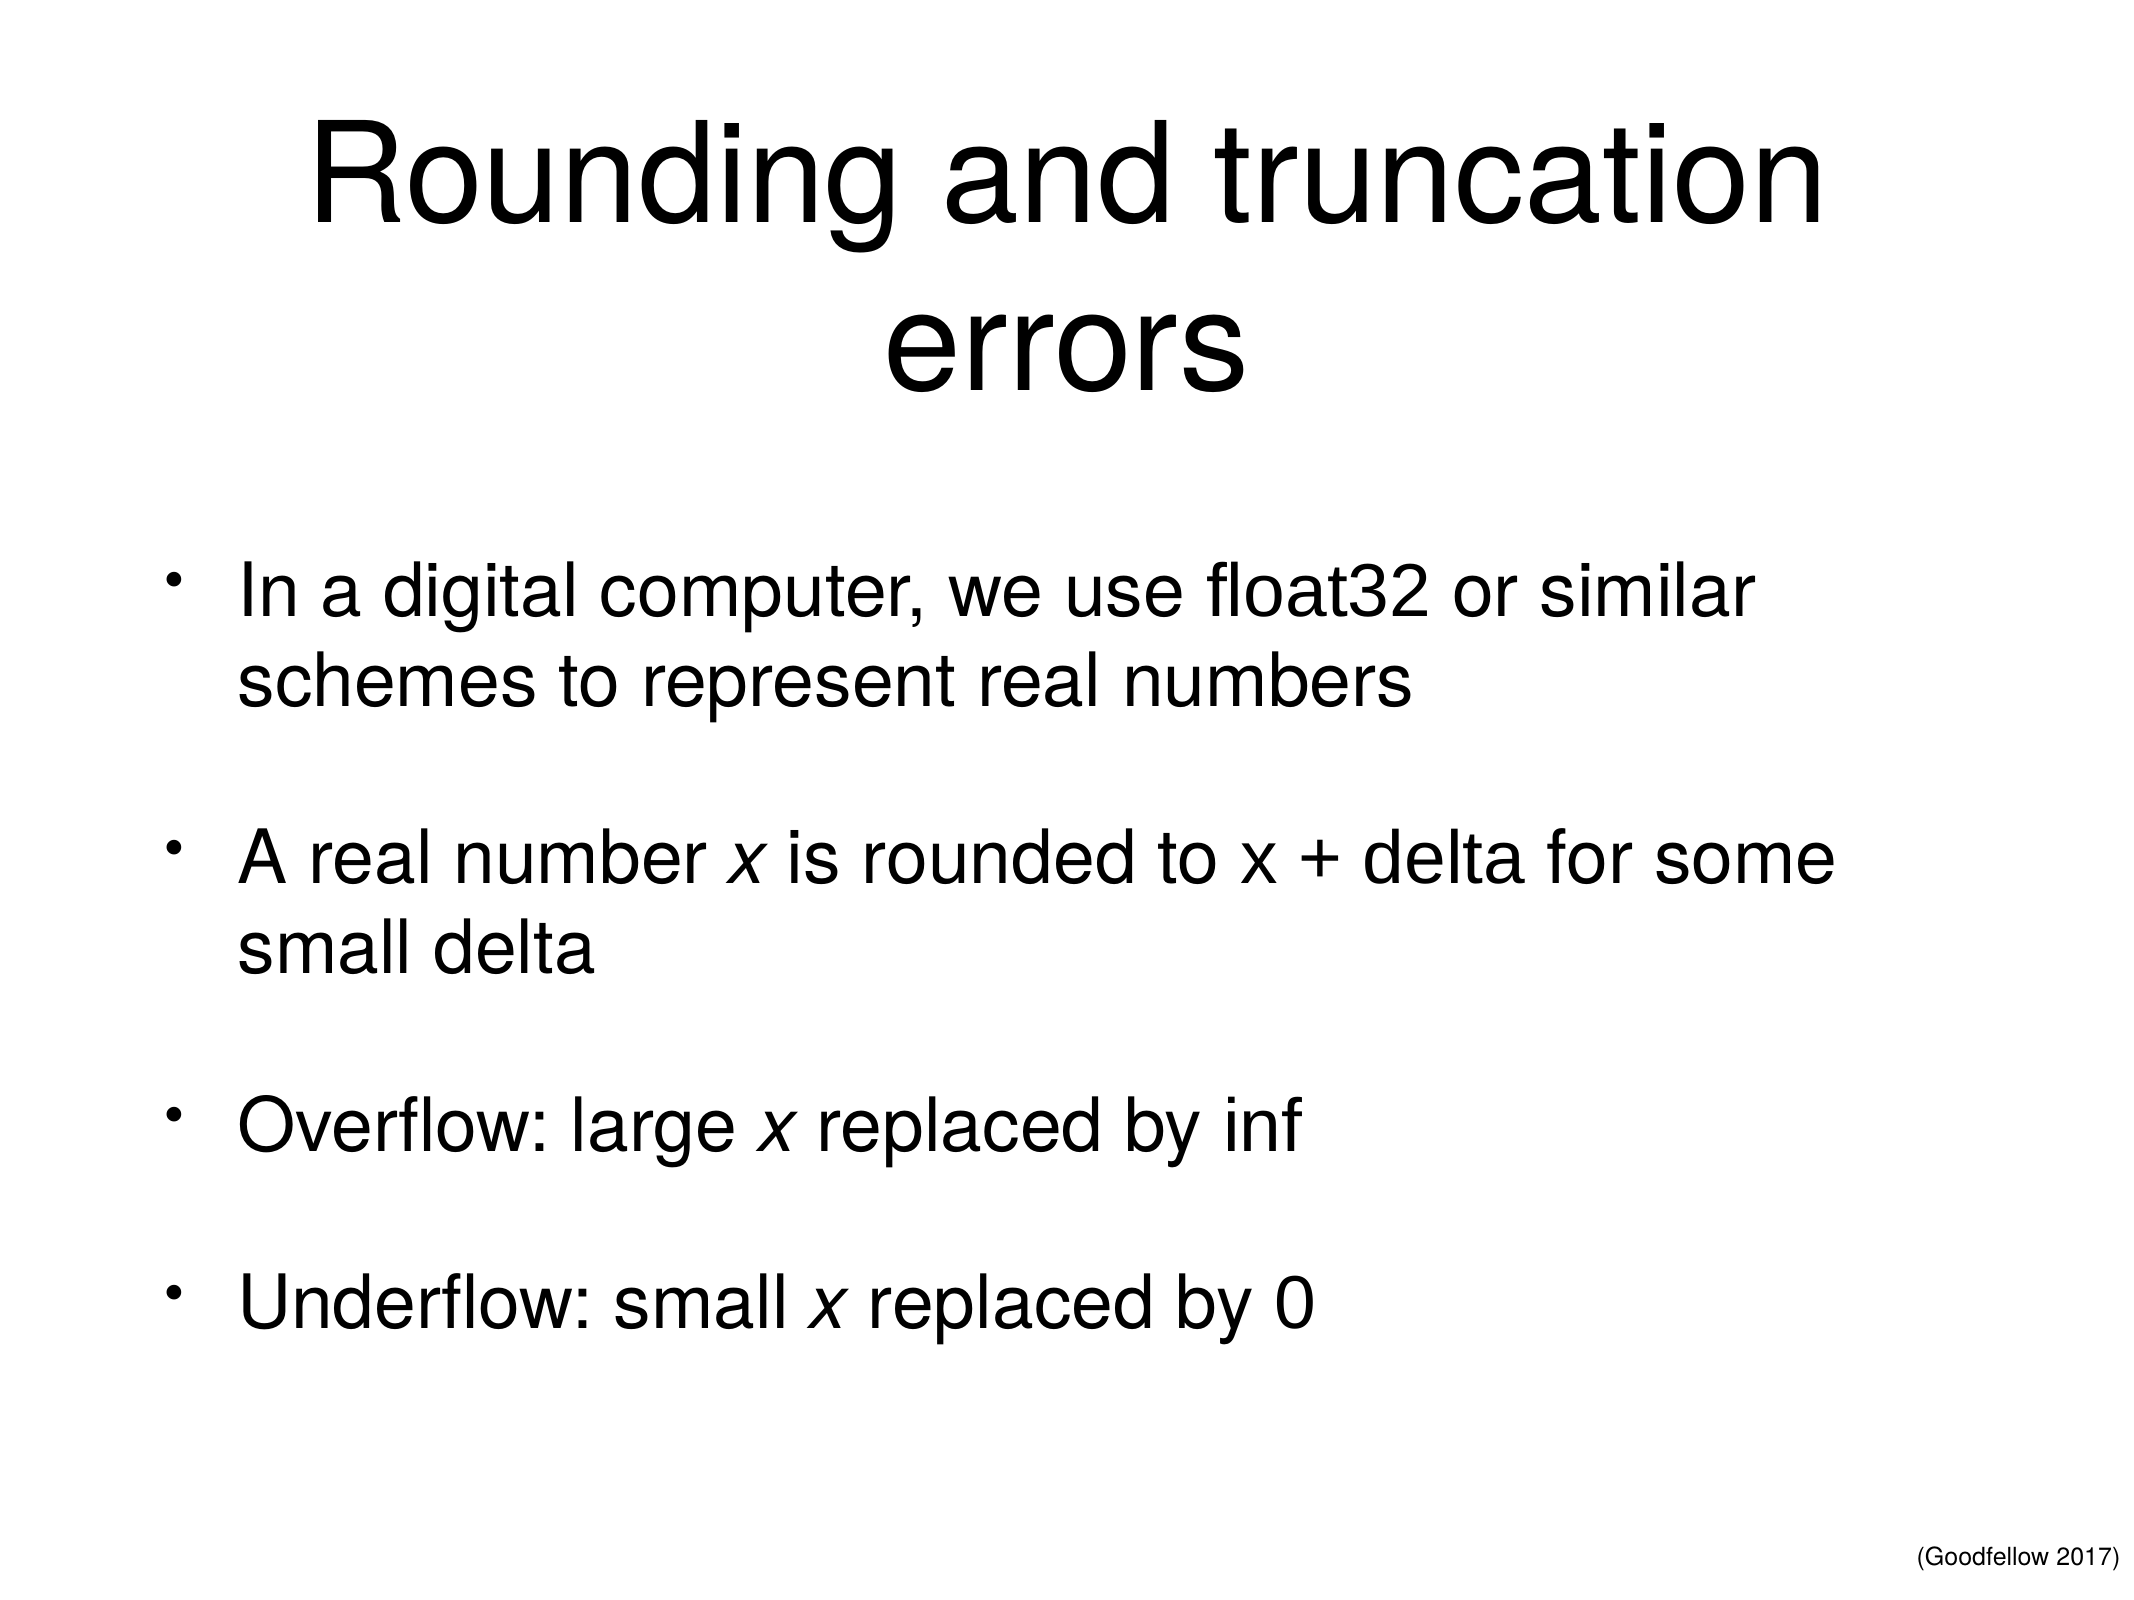

# Rounding and truncation errors
In a digital computer, we use float32 or similar schemes to represent real numbers
A real number x is rounded to x + delta for some small delta
Overflow: large x replaced by inf
Underflow: small x replaced by 0